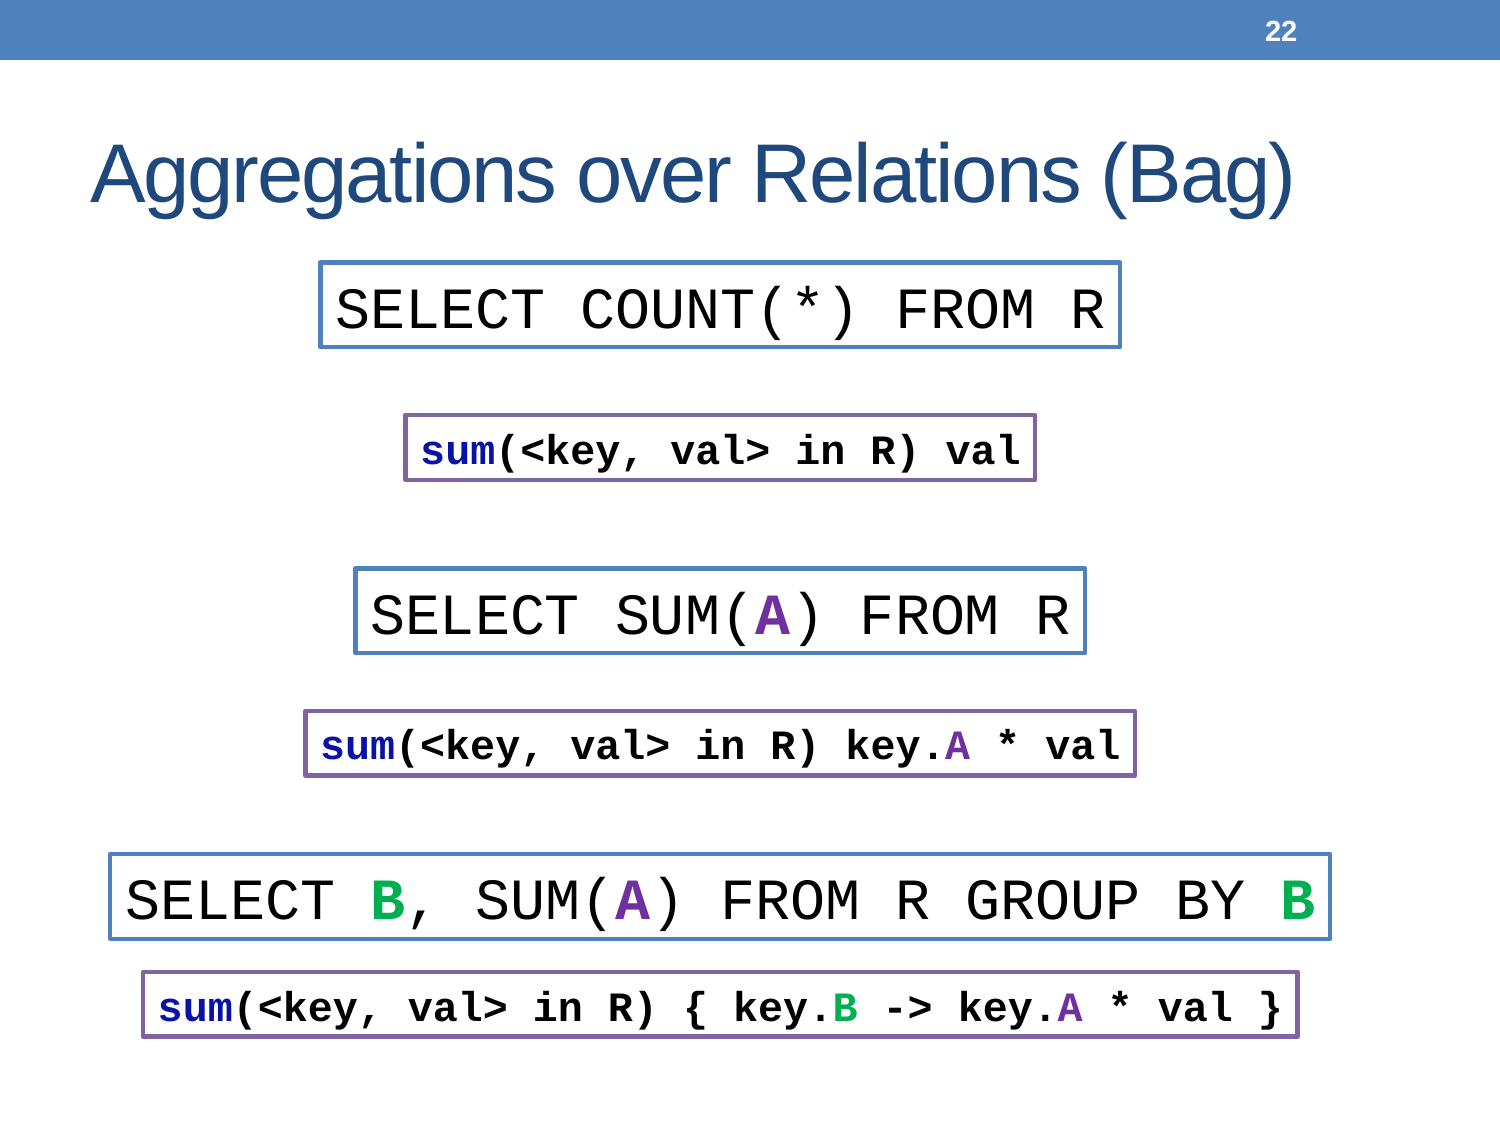

22
# Aggregations over Relations (Bag)
SELECT COUNT(*) FROM R
sum(<key, val> in R) val
SELECT SUM(A) FROM R
sum(<key, val> in R) key.A * val
SELECT B, SUM(A) FROM R GROUP BY B
sum(<key, val> in R) { key.B -> key.A * val }